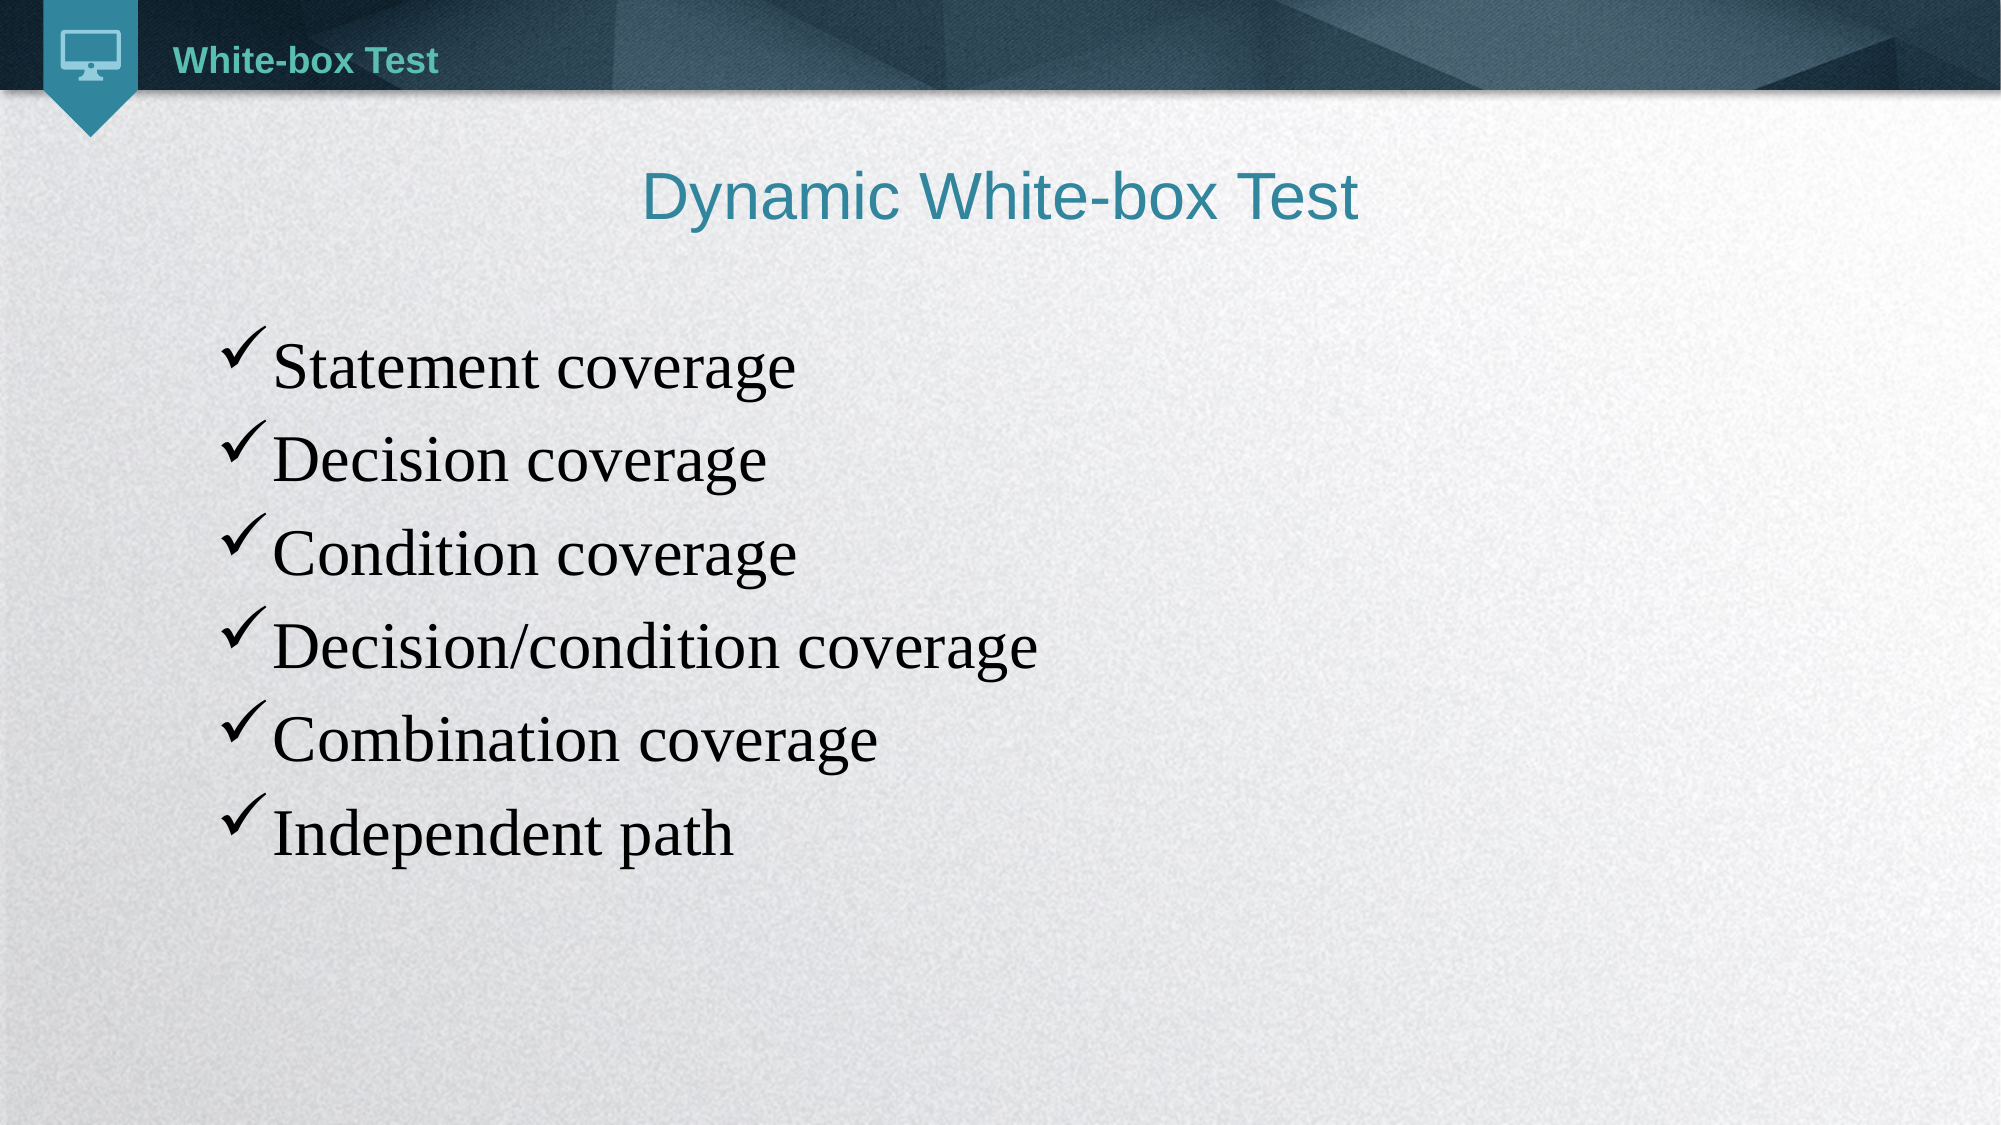

White-box Test
Dynamic White-box Test
Statement coverage
Decision coverage
Condition coverage
Decision/condition coverage
Combination coverage
Independent path